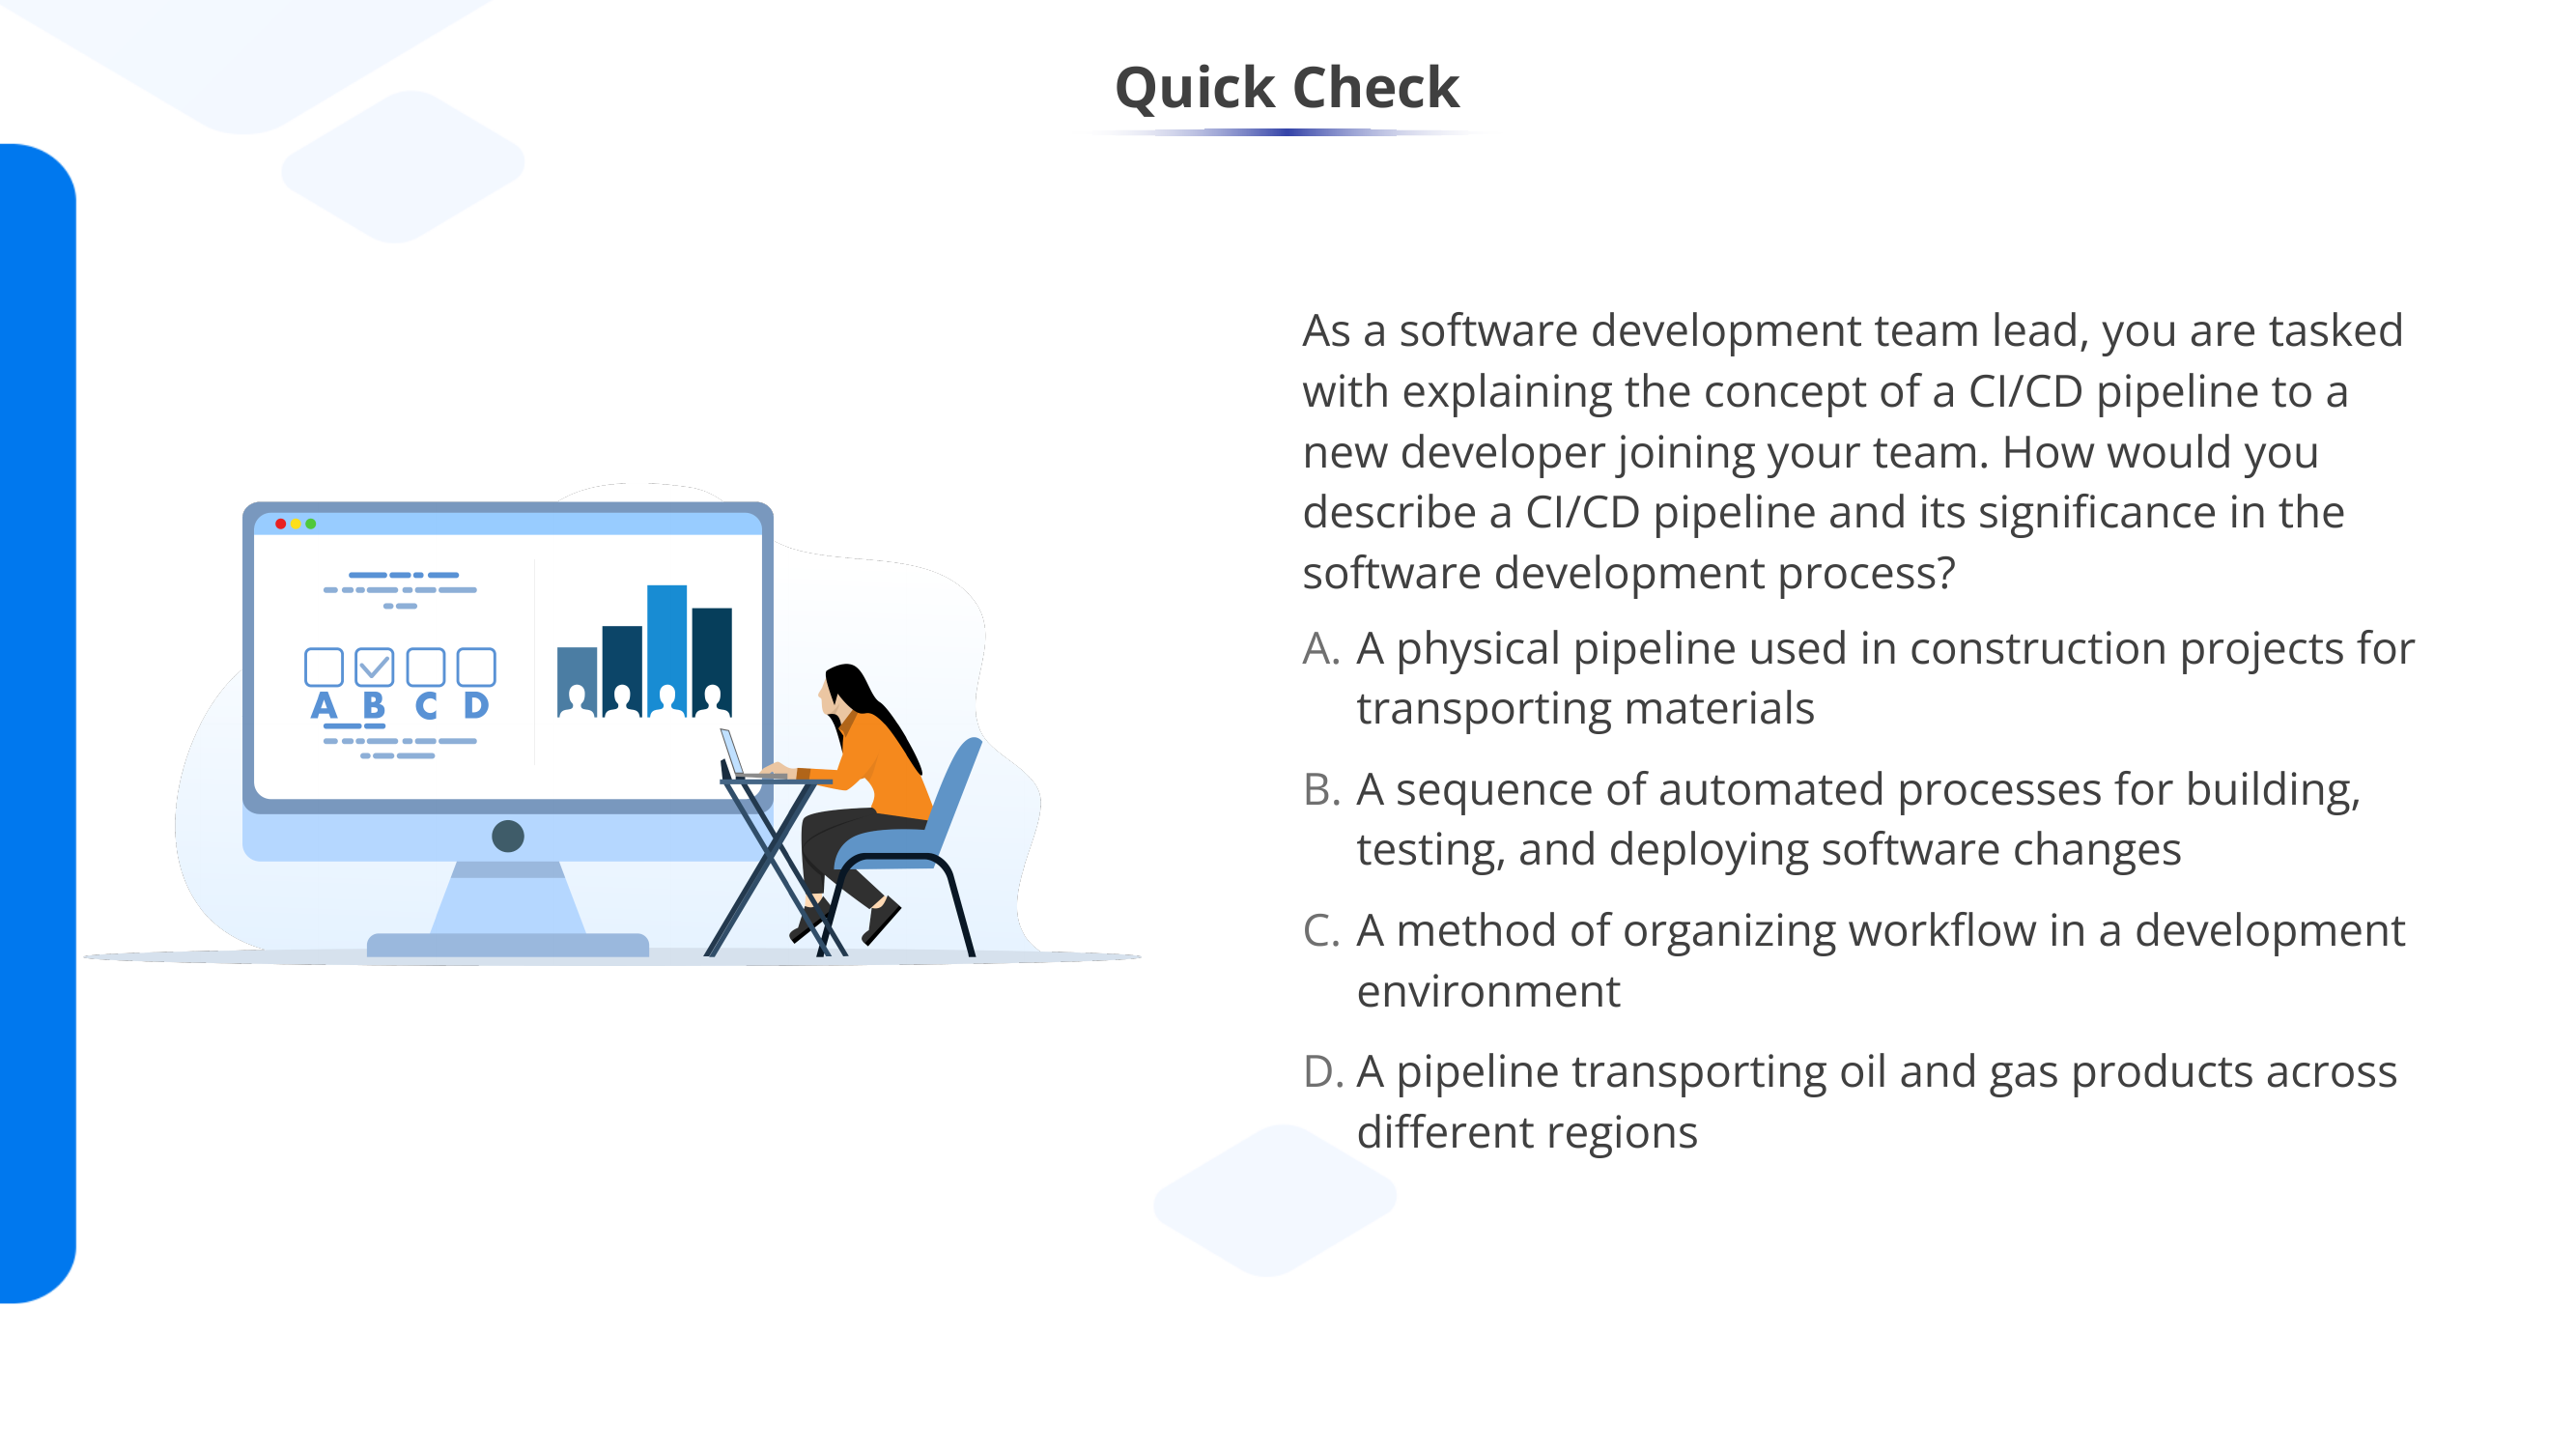

As a software development team lead, you are tasked with explaining the concept of a CI/CD pipeline to a new developer joining your team. How would you describe a CI/CD pipeline and its significance in the software development process?
A physical pipeline used in construction projects for transporting materials
A sequence of automated processes for building, testing, and deploying software changes
A method of organizing workflow in a development environment
A pipeline transporting oil and gas products across different regions